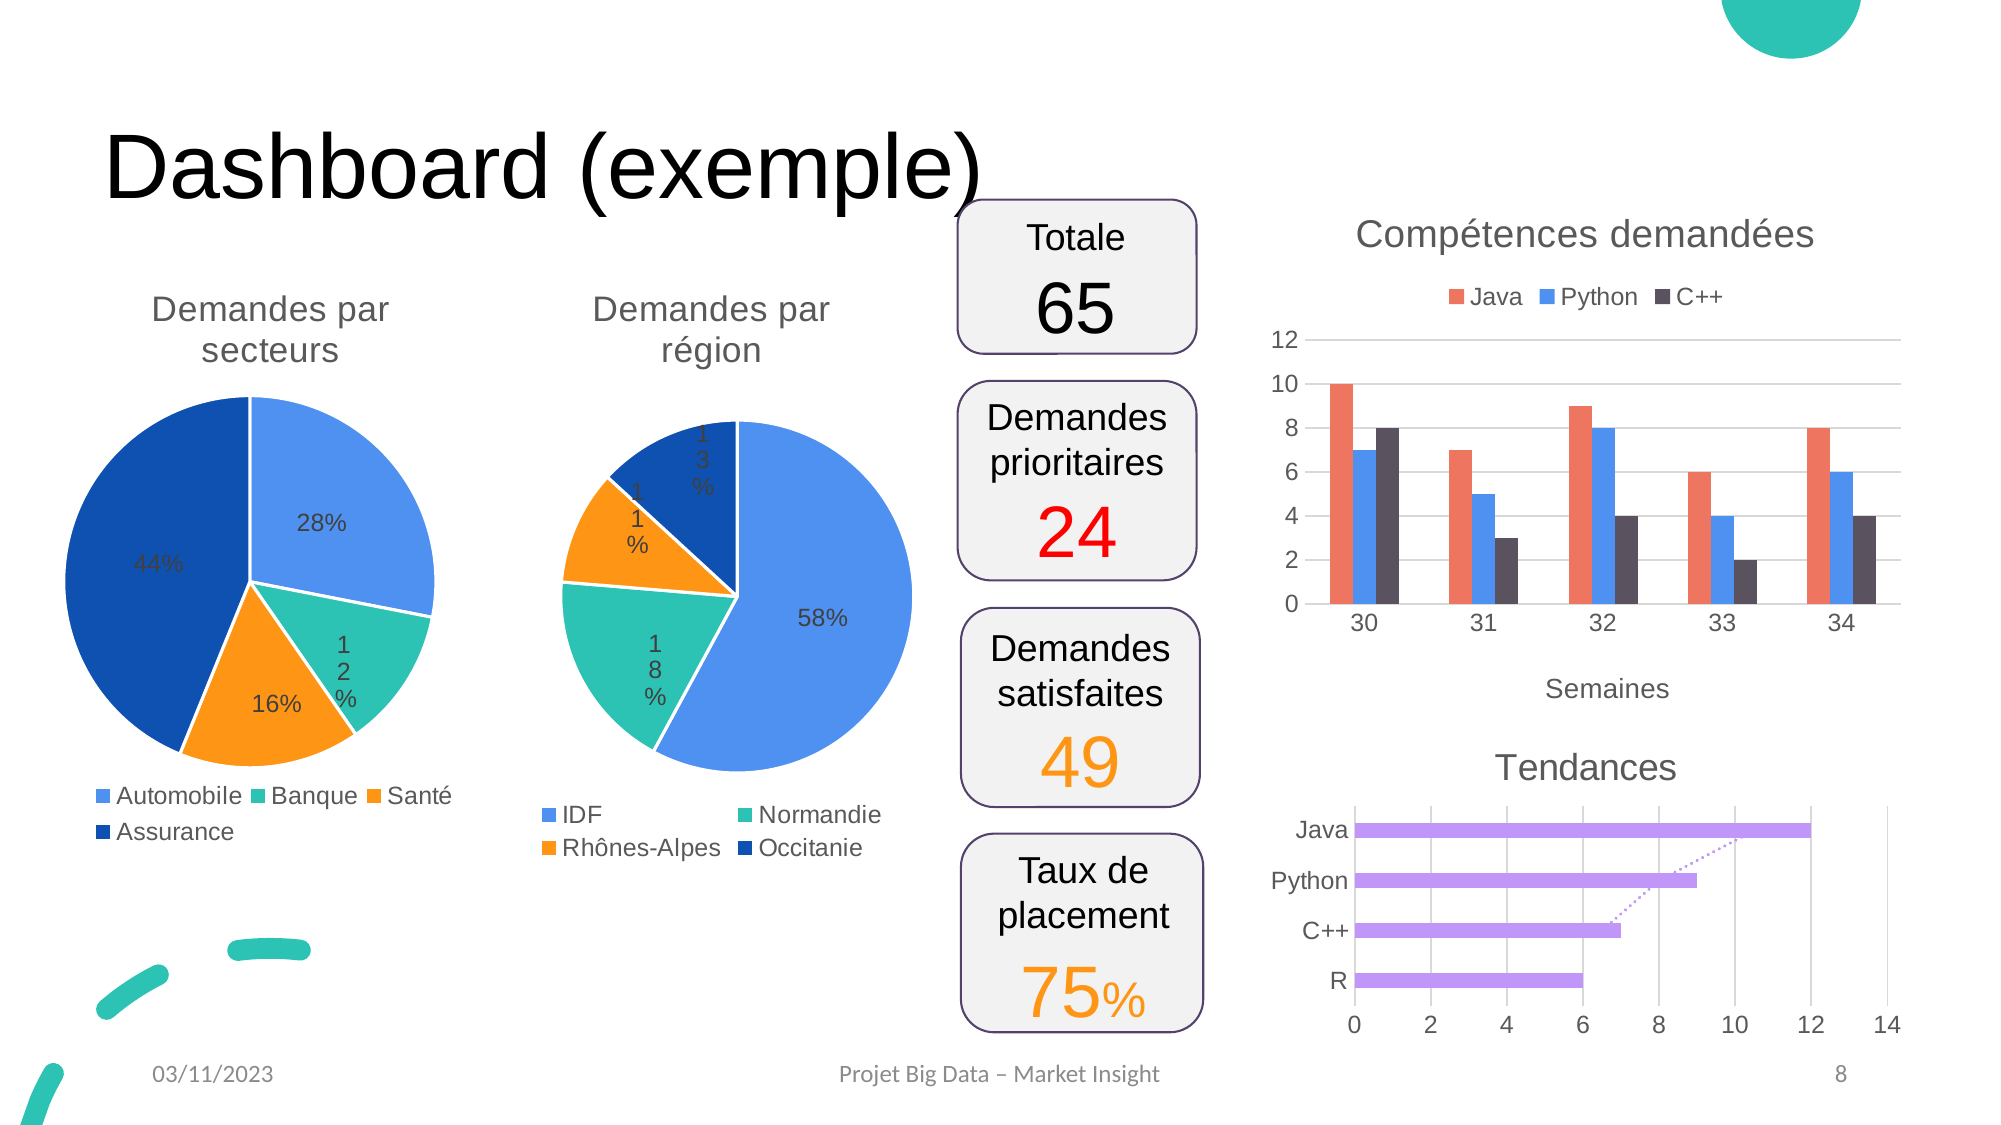

# Dashboard (exemple)

### Chart: Compétences demandées

| Category | Java | Python | C++ |
|---|---|---|---|
| 30 | 10.0 | 7.0 | 8.0 |
| 31 | 7.0 | 5.0 | 3.0 |
| 32 | 9.0 | 8.0 | 4.0 |
| 33 | 6.0 | 4.0 | 2.0 |
| 34 | 8.0 | 6.0 | 4.0 |
Totale
65

### Chart: Demandes par secteurs

| Category | Nombre de demandes |
|---|---|
| Automobile | 16.0 |
| Banque | 7.0 |
| Santé | 9.0 |
| Assurance | 25.0 |

### Chart: Demandes par région

| Category | Nombre de demandes |
|---|---|
| IDF | 22.0 |
| Normandie | 7.0 |
| Rhônes-Alpes | 4.0 |
| Occitanie | 5.0 |
Demandes prioritaires
24

Demandes satisfaites
49

### Chart: Tendances

| Category | Demandes |
|---|---|
| R | 6.0 |
| C++ | 7.0 |
| Python | 9.0 |
| Java | 12.0 |
Taux de placement
75%
03/11/2023
Projet Big Data – Market Insight
8